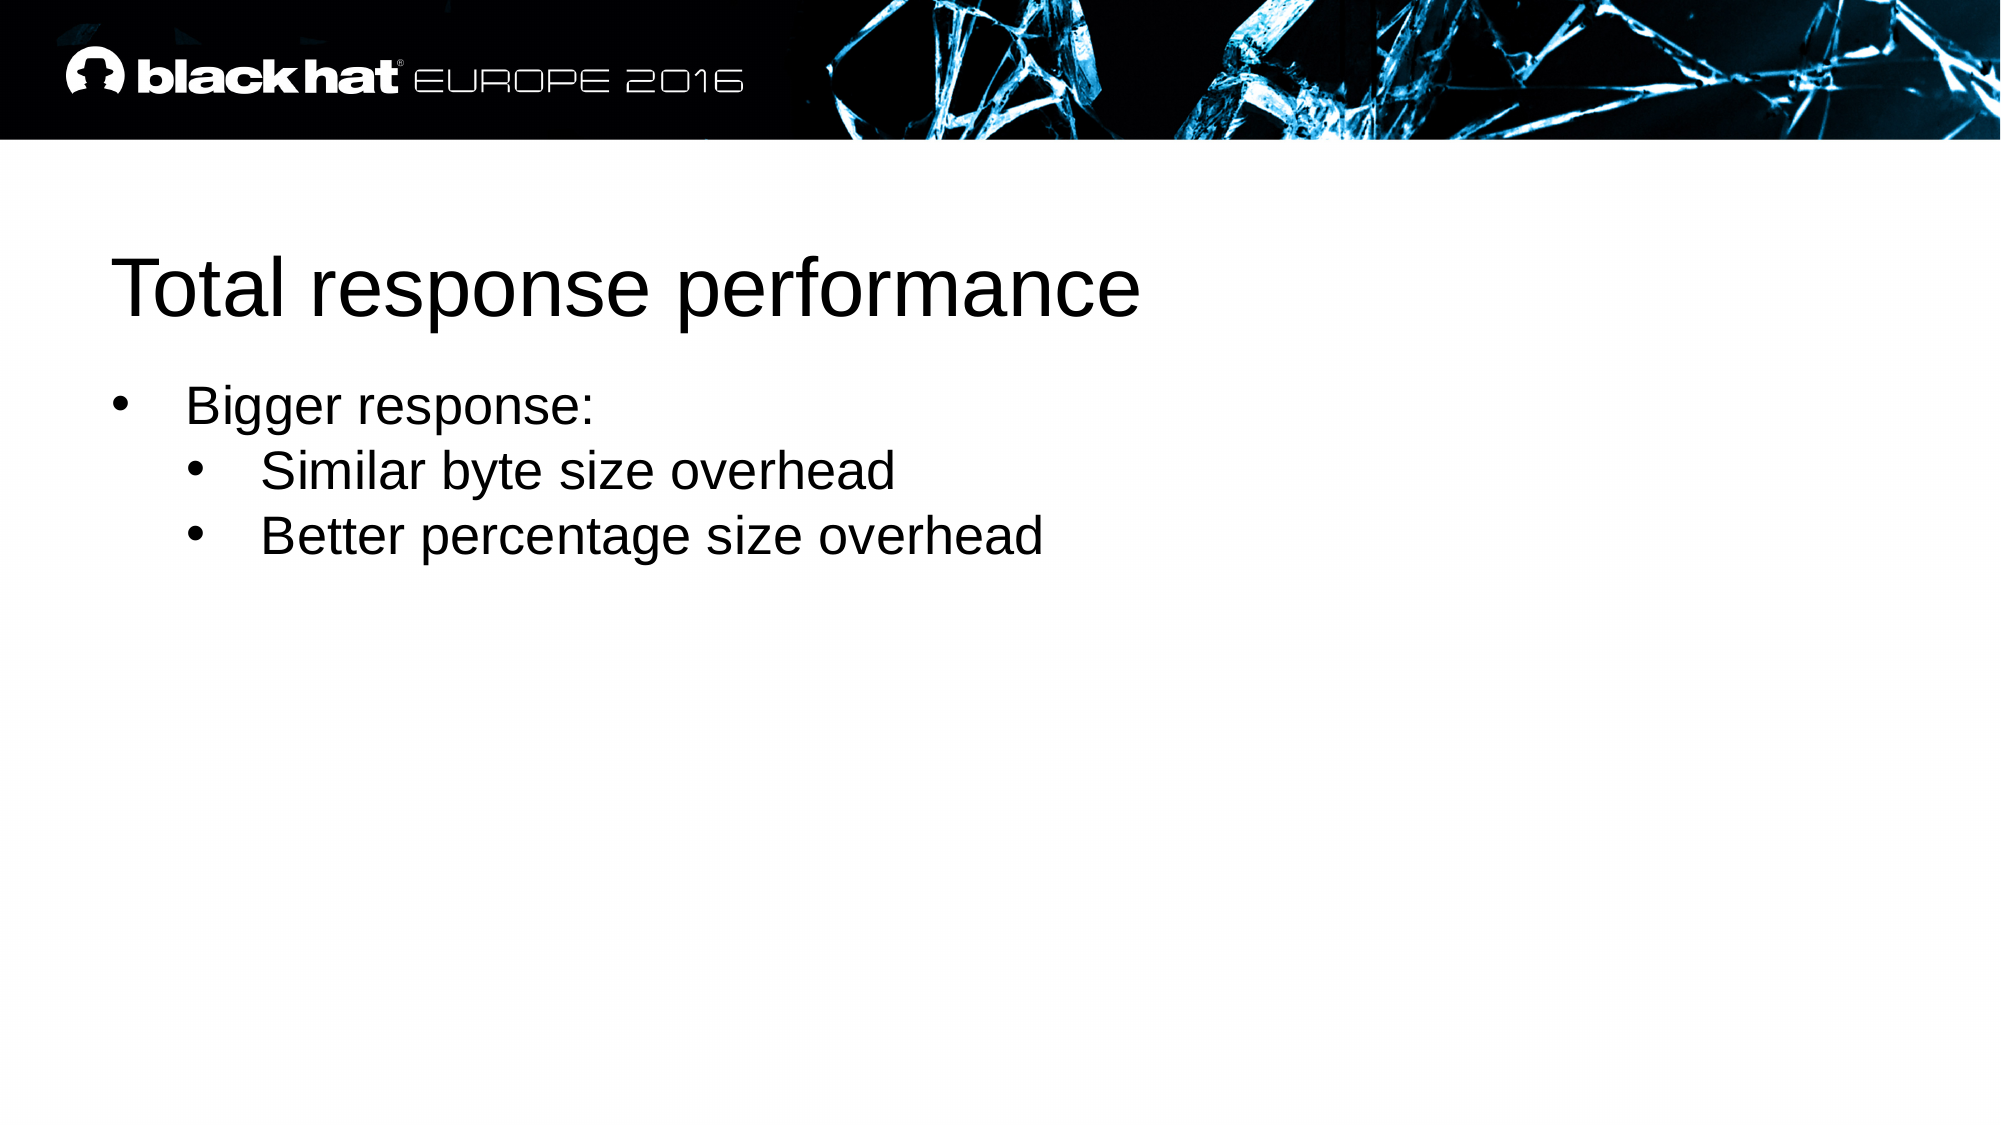

Total response performance
Bigger response:
Similar byte size overhead
Better percentage size overhead